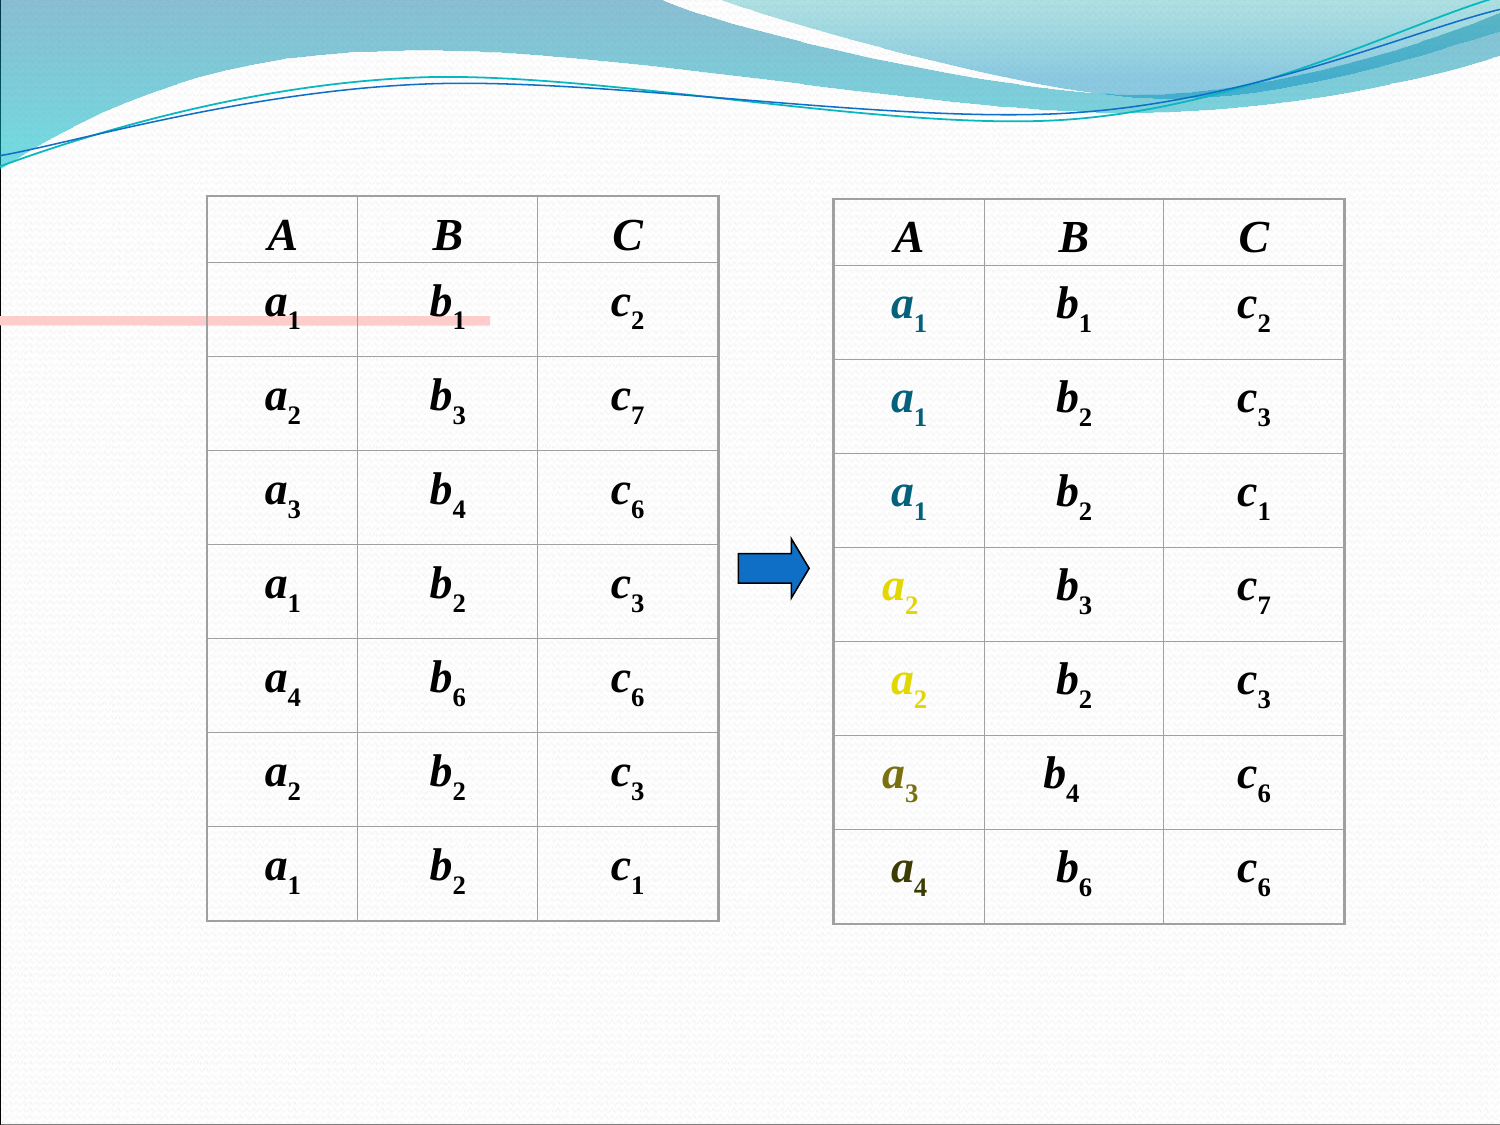

A

B

C

a1

b1

c2

a2

b3

c7

a3

b4

c6

a1

b2

c3

a4

b6

c6

a2

b2

c3

a1

b2

c1

A

B

C

a1

b1

c2

a1

b2

c3

a1

b2

c1

 a2

b3

c7

a2

b2

c3

 a3

  b4

c6

a4

b6

c6

192